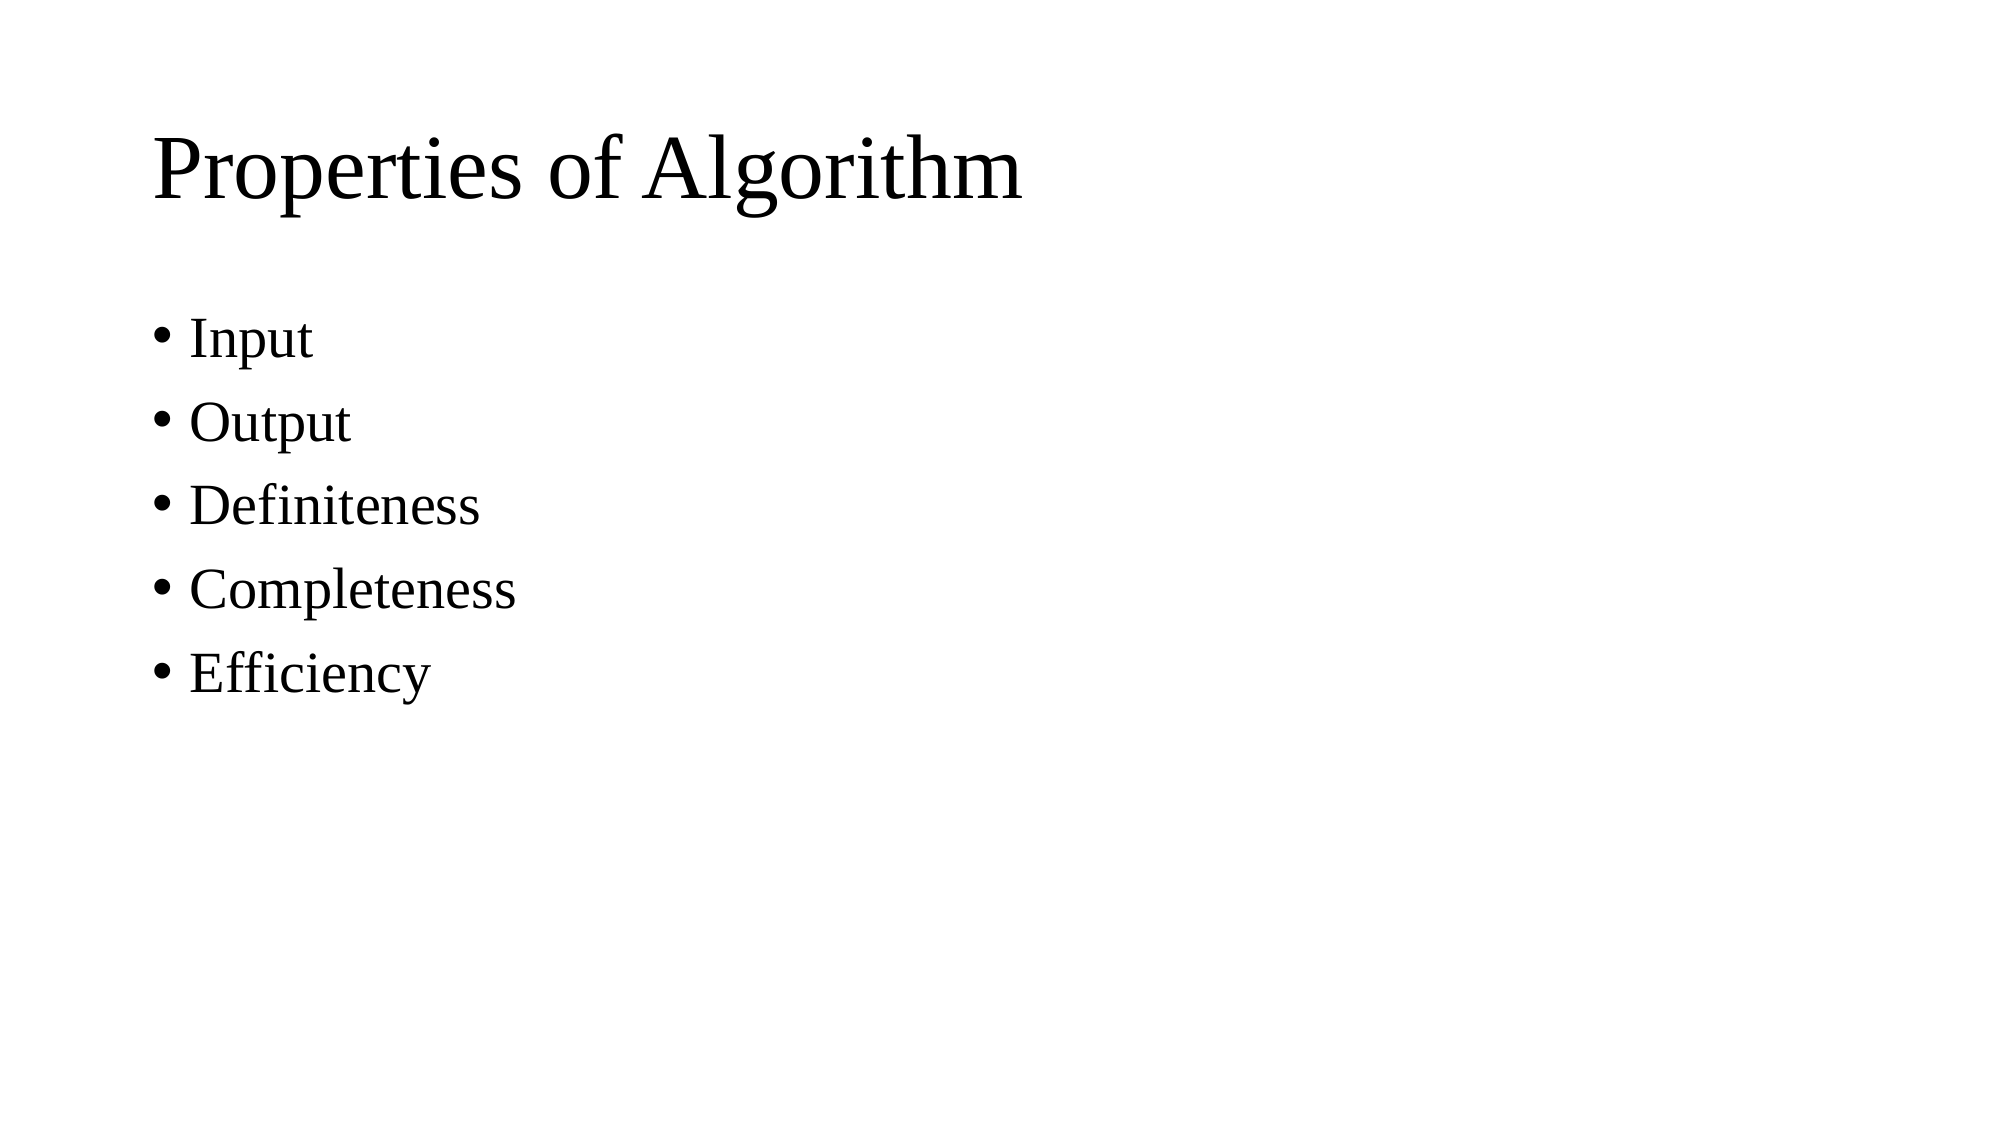

# Properties of Algorithm
Input
Output
Definiteness
Completeness
Efficiency